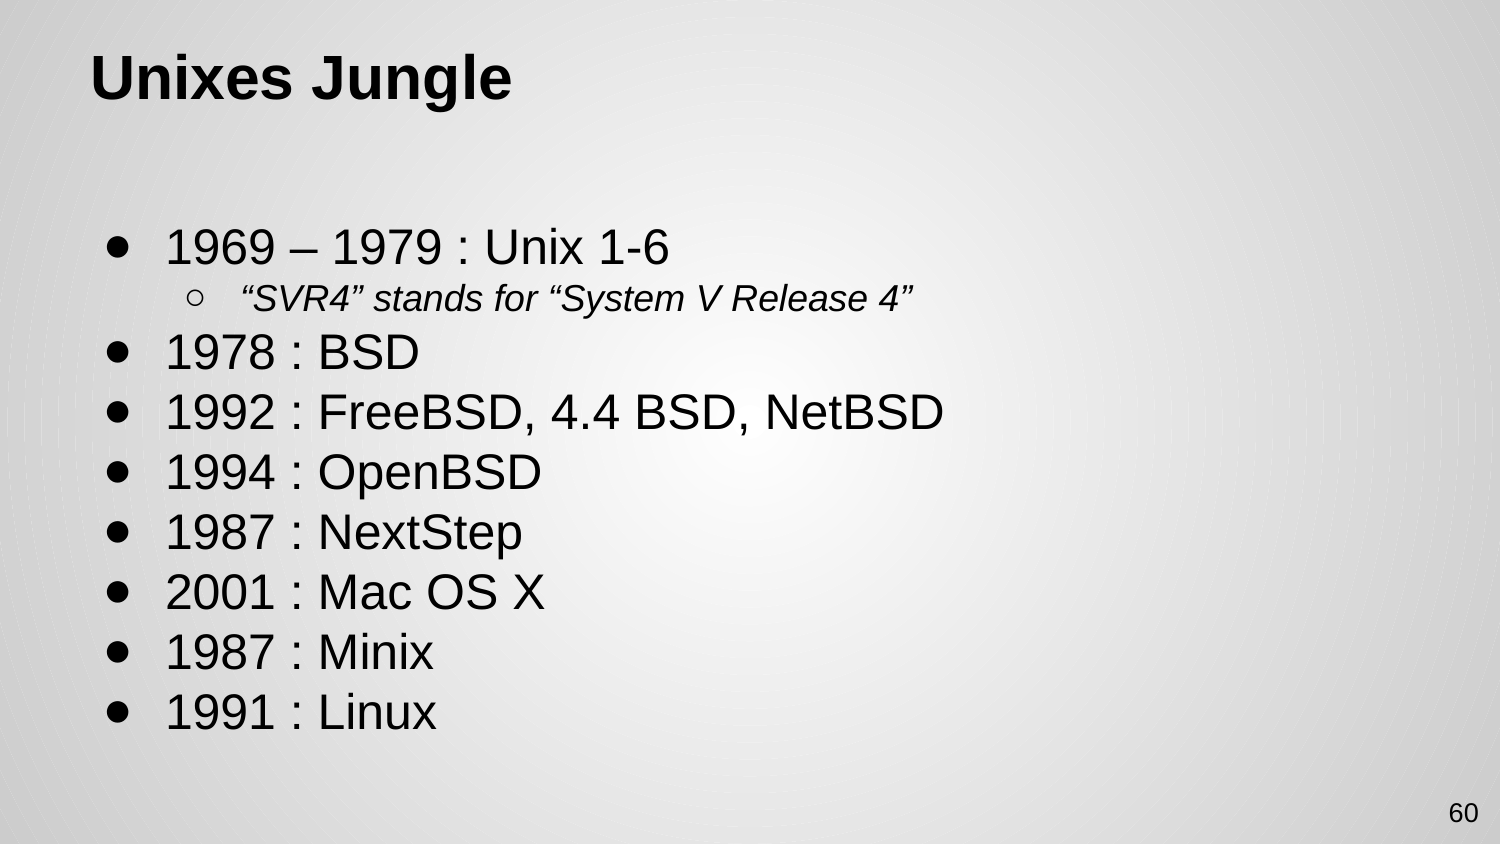

# Unixes Jungle
1969 – 1979 : Unix 1-6
“SVR4” stands for “System V Release 4”
1978 : BSD
1992 : FreeBSD, 4.4 BSD, NetBSD
1994 : OpenBSD
1987 : NextStep
2001 : Mac OS X
1987 : Minix
1991 : Linux
60